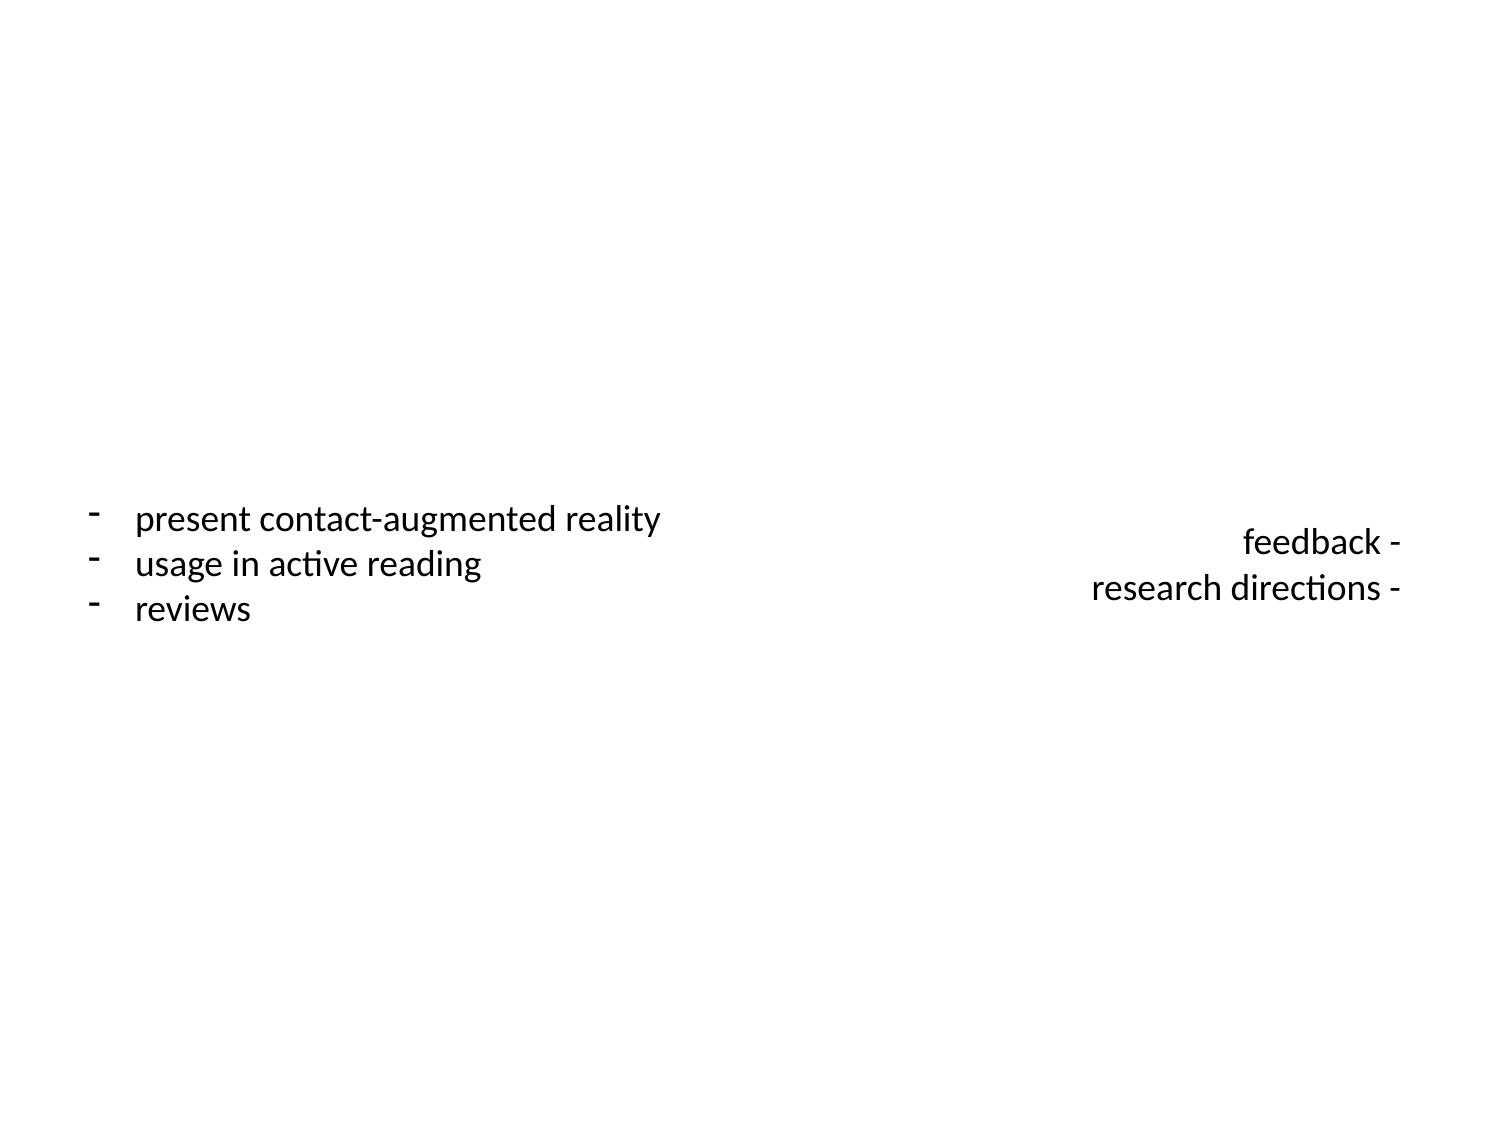

present contact-augmented reality
usage in active reading
reviews
feedback -
research directions -